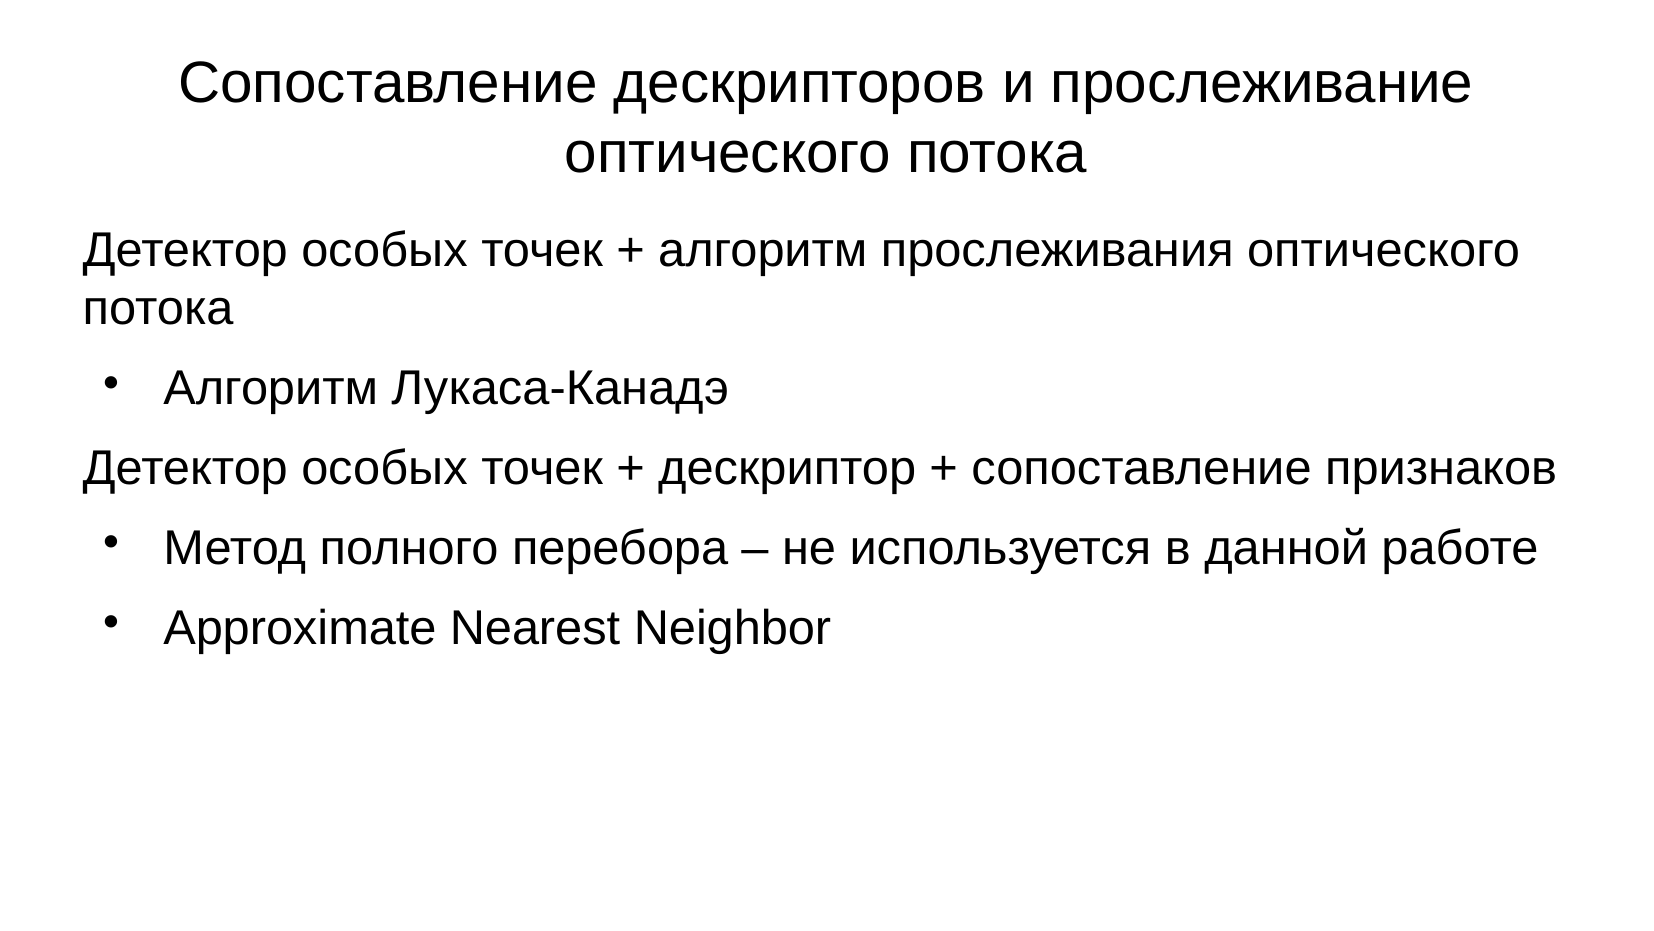

Сопоставление дескрипторов и прослеживание оптического потока
Детектор особых точек + алгоритм прослеживания оптического потока
Алгоритм Лукаса-Канадэ
Детектор особых точек + дескриптор + сопоставление признаков
Метод полного перебора – не используется в данной работе
Approximate Nearest Neighbor